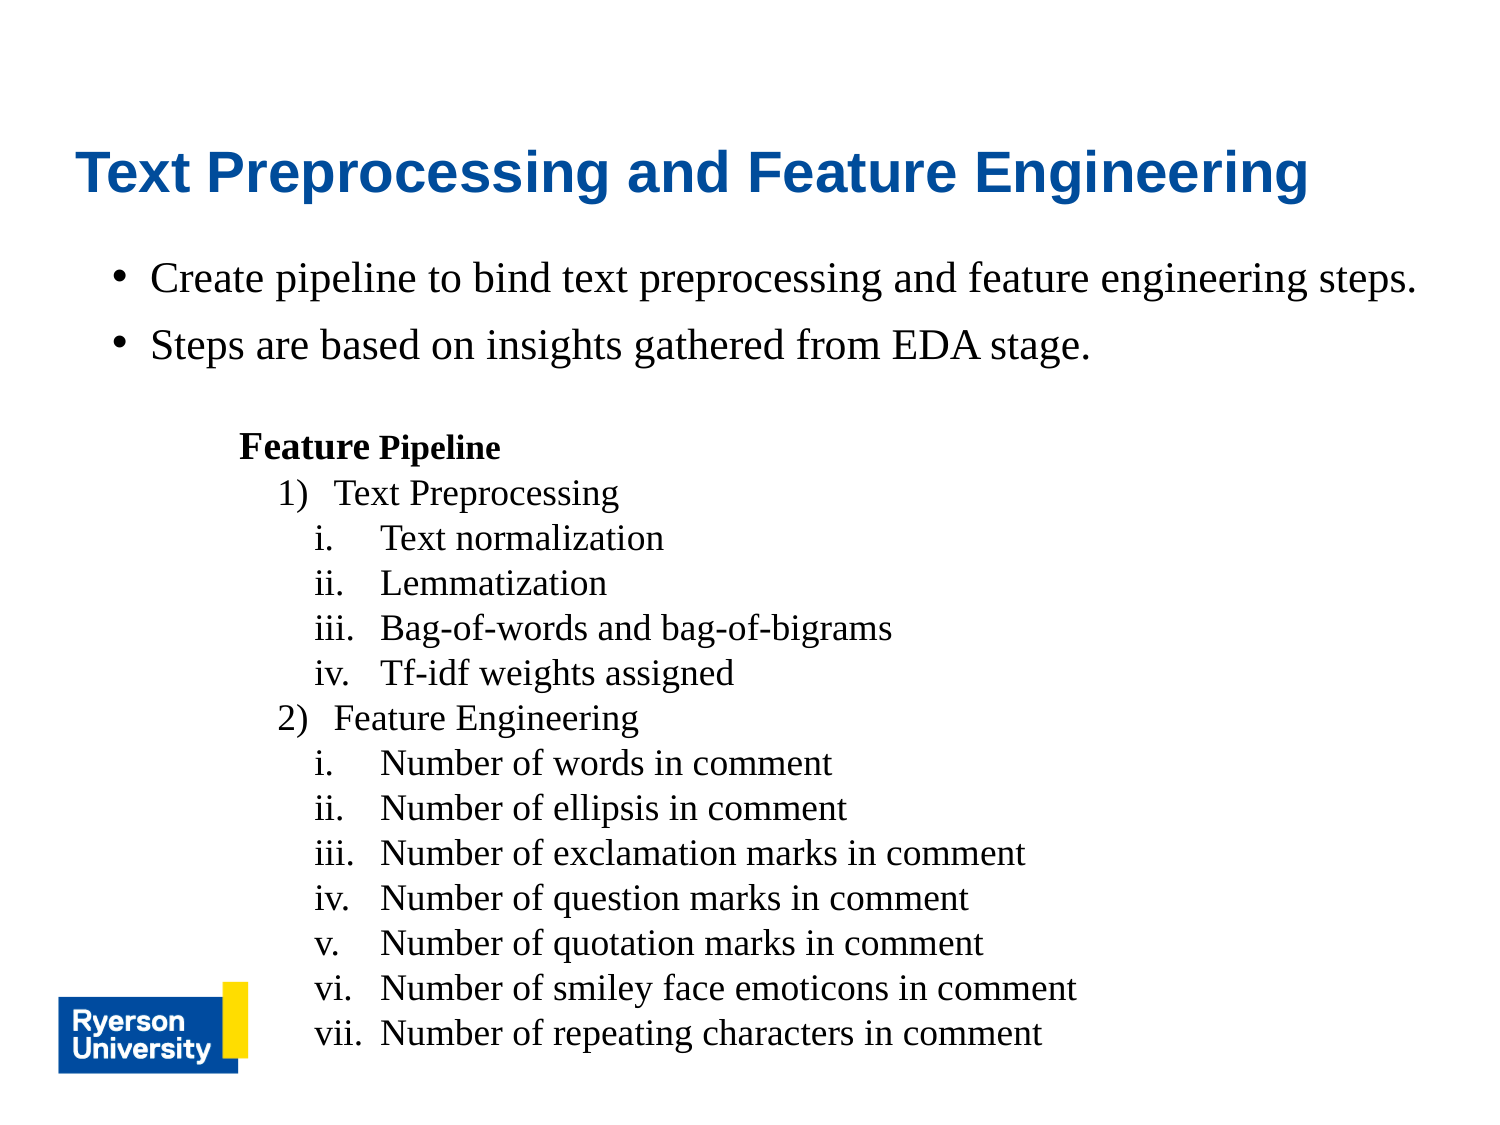

# Text Preprocessing and Feature Engineering
Create pipeline to bind text preprocessing and feature engineering steps.
Steps are based on insights gathered from EDA stage.

Feature Pipeline
Text Preprocessing
Text normalization
Lemmatization
Bag-of-words and bag-of-bigrams
Tf-idf weights assigned
Feature Engineering
Number of words in comment
Number of ellipsis in comment
Number of exclamation marks in comment
Number of question marks in comment
Number of quotation marks in comment
Number of smiley face emoticons in comment
Number of repeating characters in comment